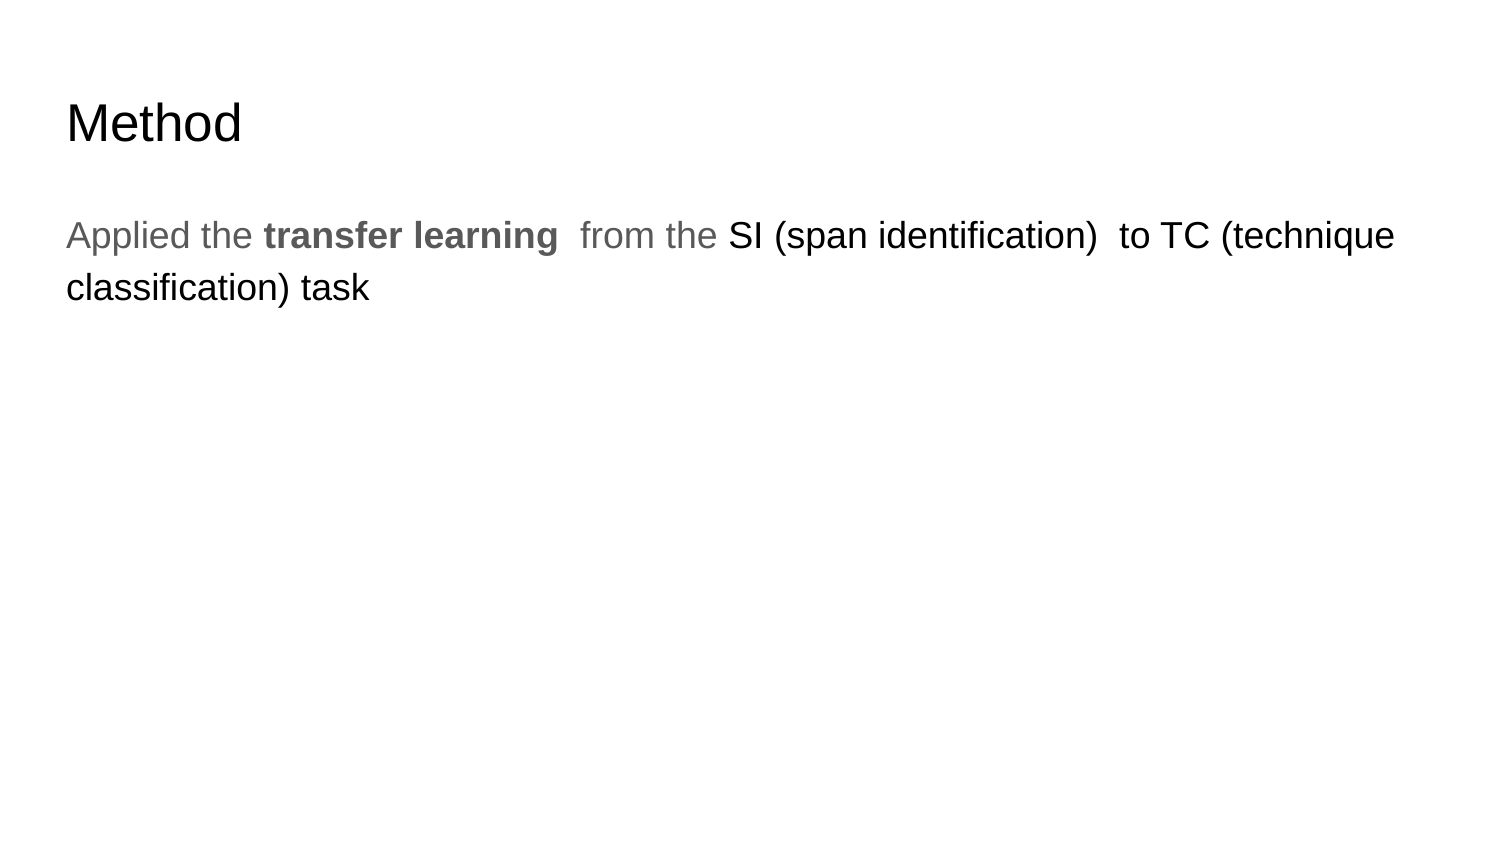

# Method
Applied the transfer learning  from the SI (span identification)  to TC (technique classification) task